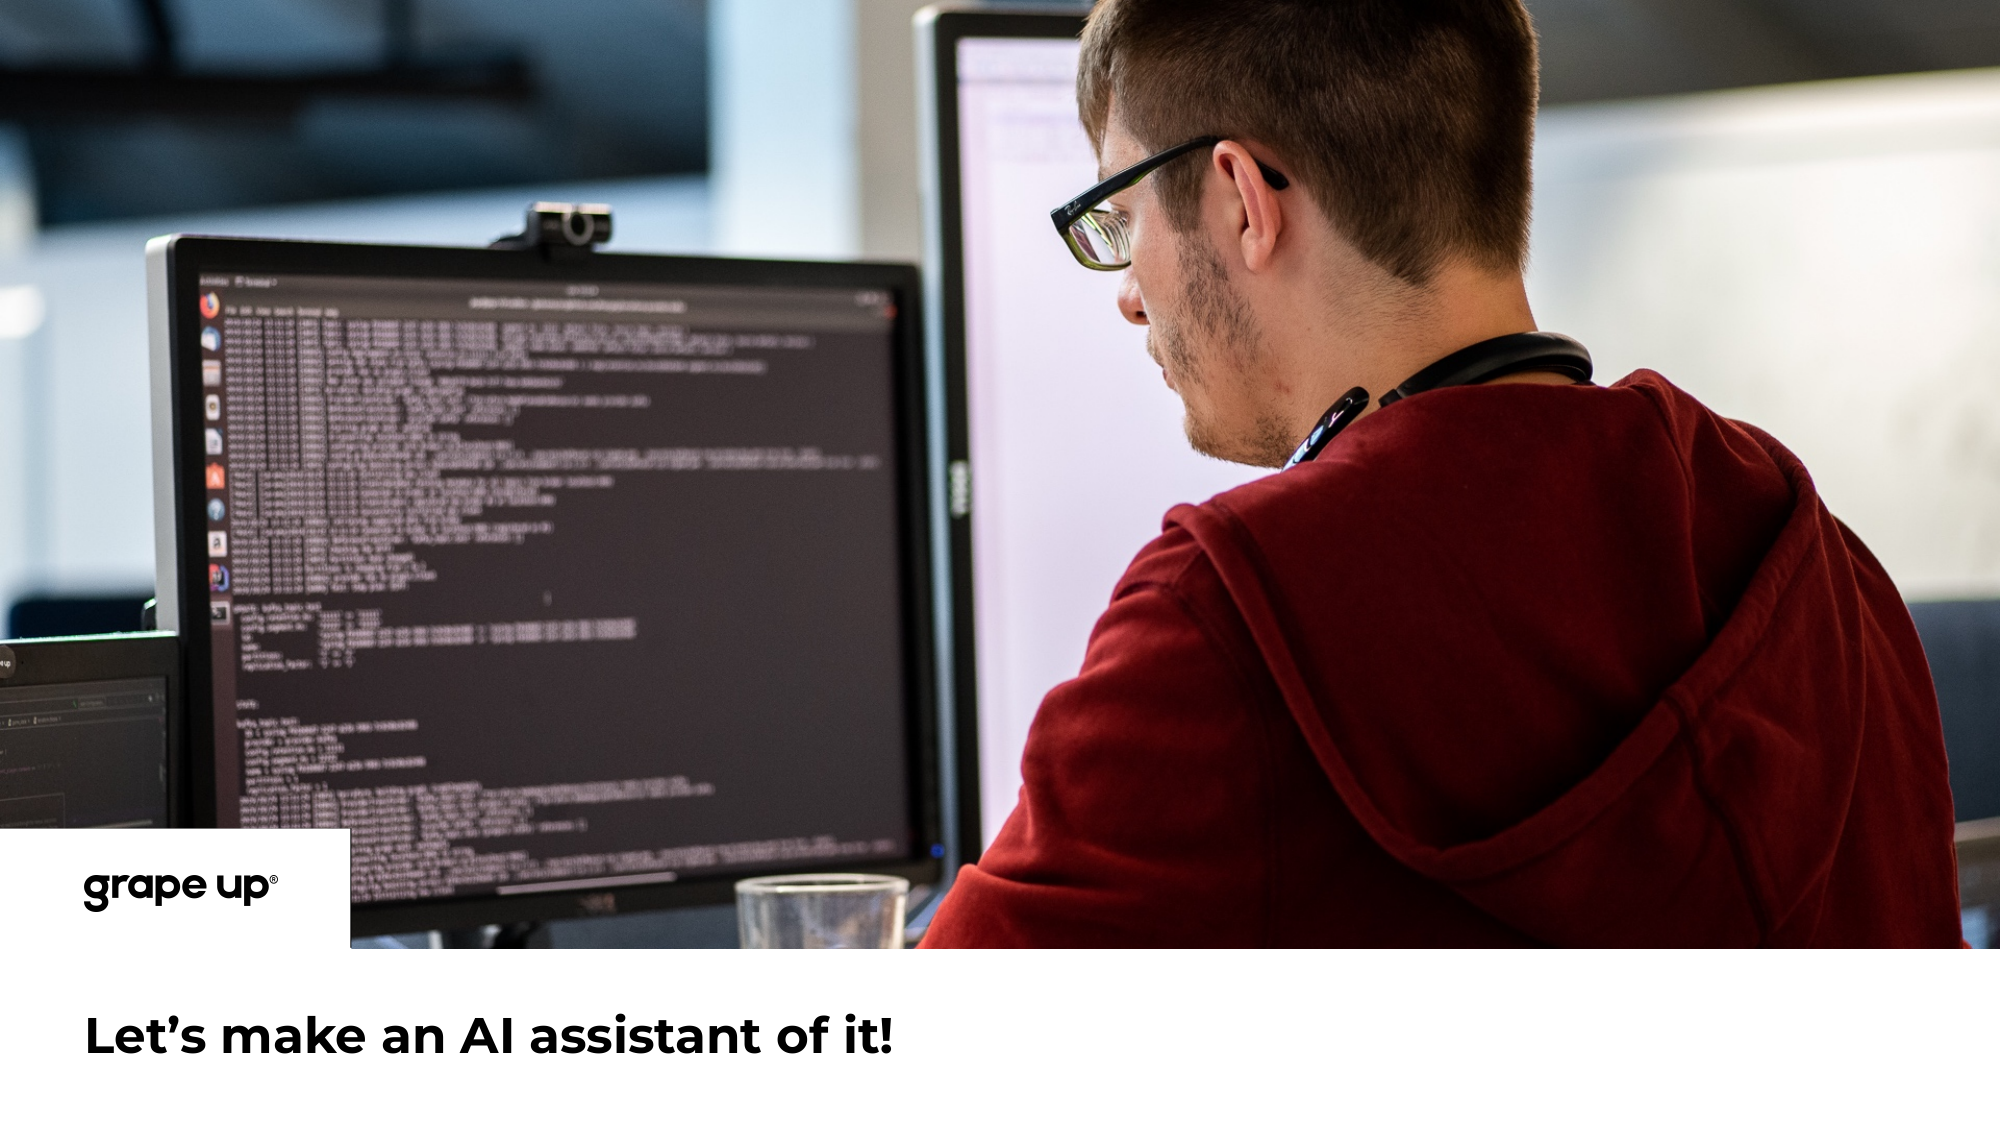

Let’s make an AI assistant of it!